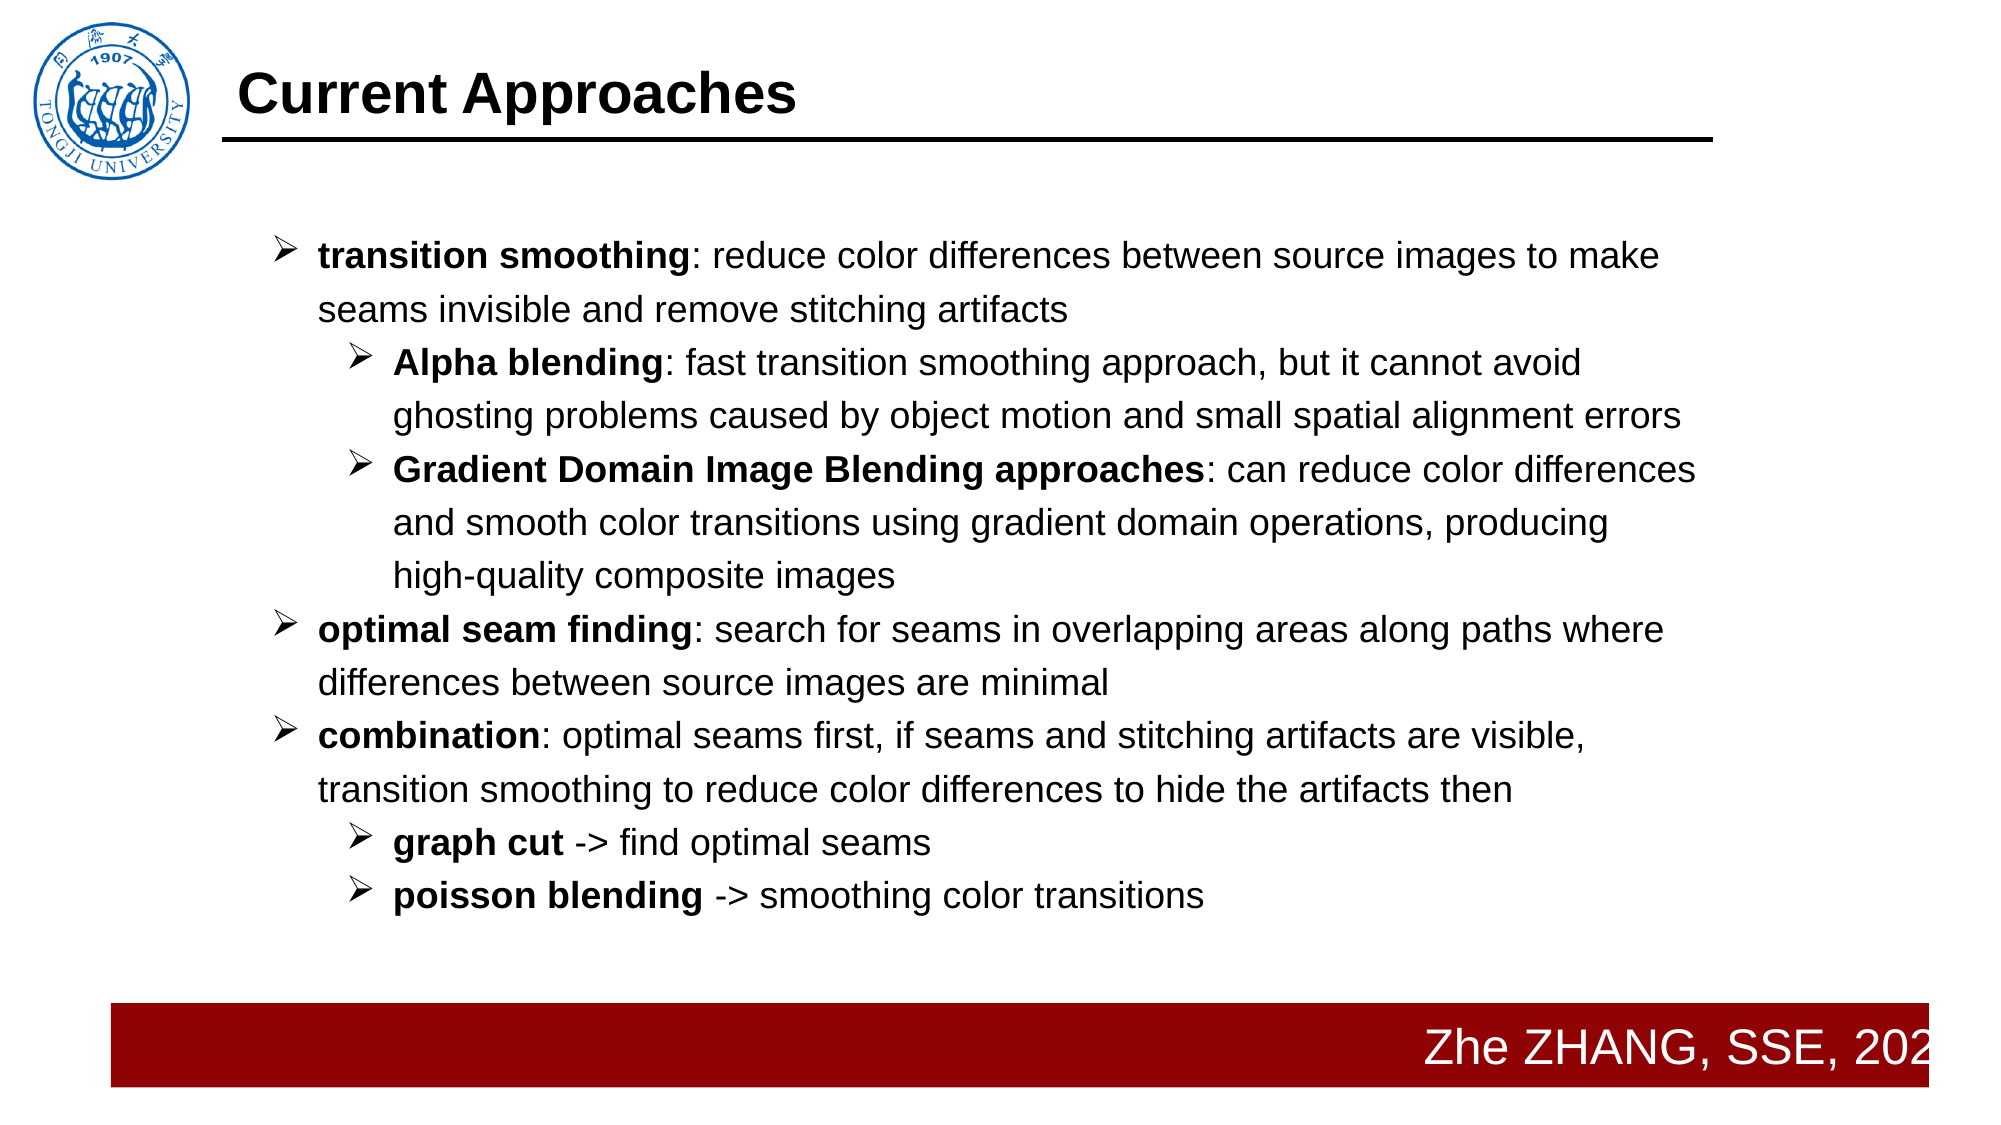

# Current Approaches
transition smoothing: reduce color differences between source images to make seams invisible and remove stitching artifacts
Alpha blending: fast transition smoothing approach, but it cannot avoid ghosting problems caused by object motion and small spatial alignment errors
Gradient Domain Image Blending approaches: can reduce color differences and smooth color transitions using gradient domain operations, producing high-quality composite images
optimal seam finding: search for seams in overlapping areas along paths where differences between source images are minimal
combination: optimal seams first, if seams and stitching artifacts are visible, transition smoothing to reduce color differences to hide the artifacts then
graph cut -> find optimal seams
poisson blending -> smoothing color transitions
Zhe ZHANG, SSE, 2020